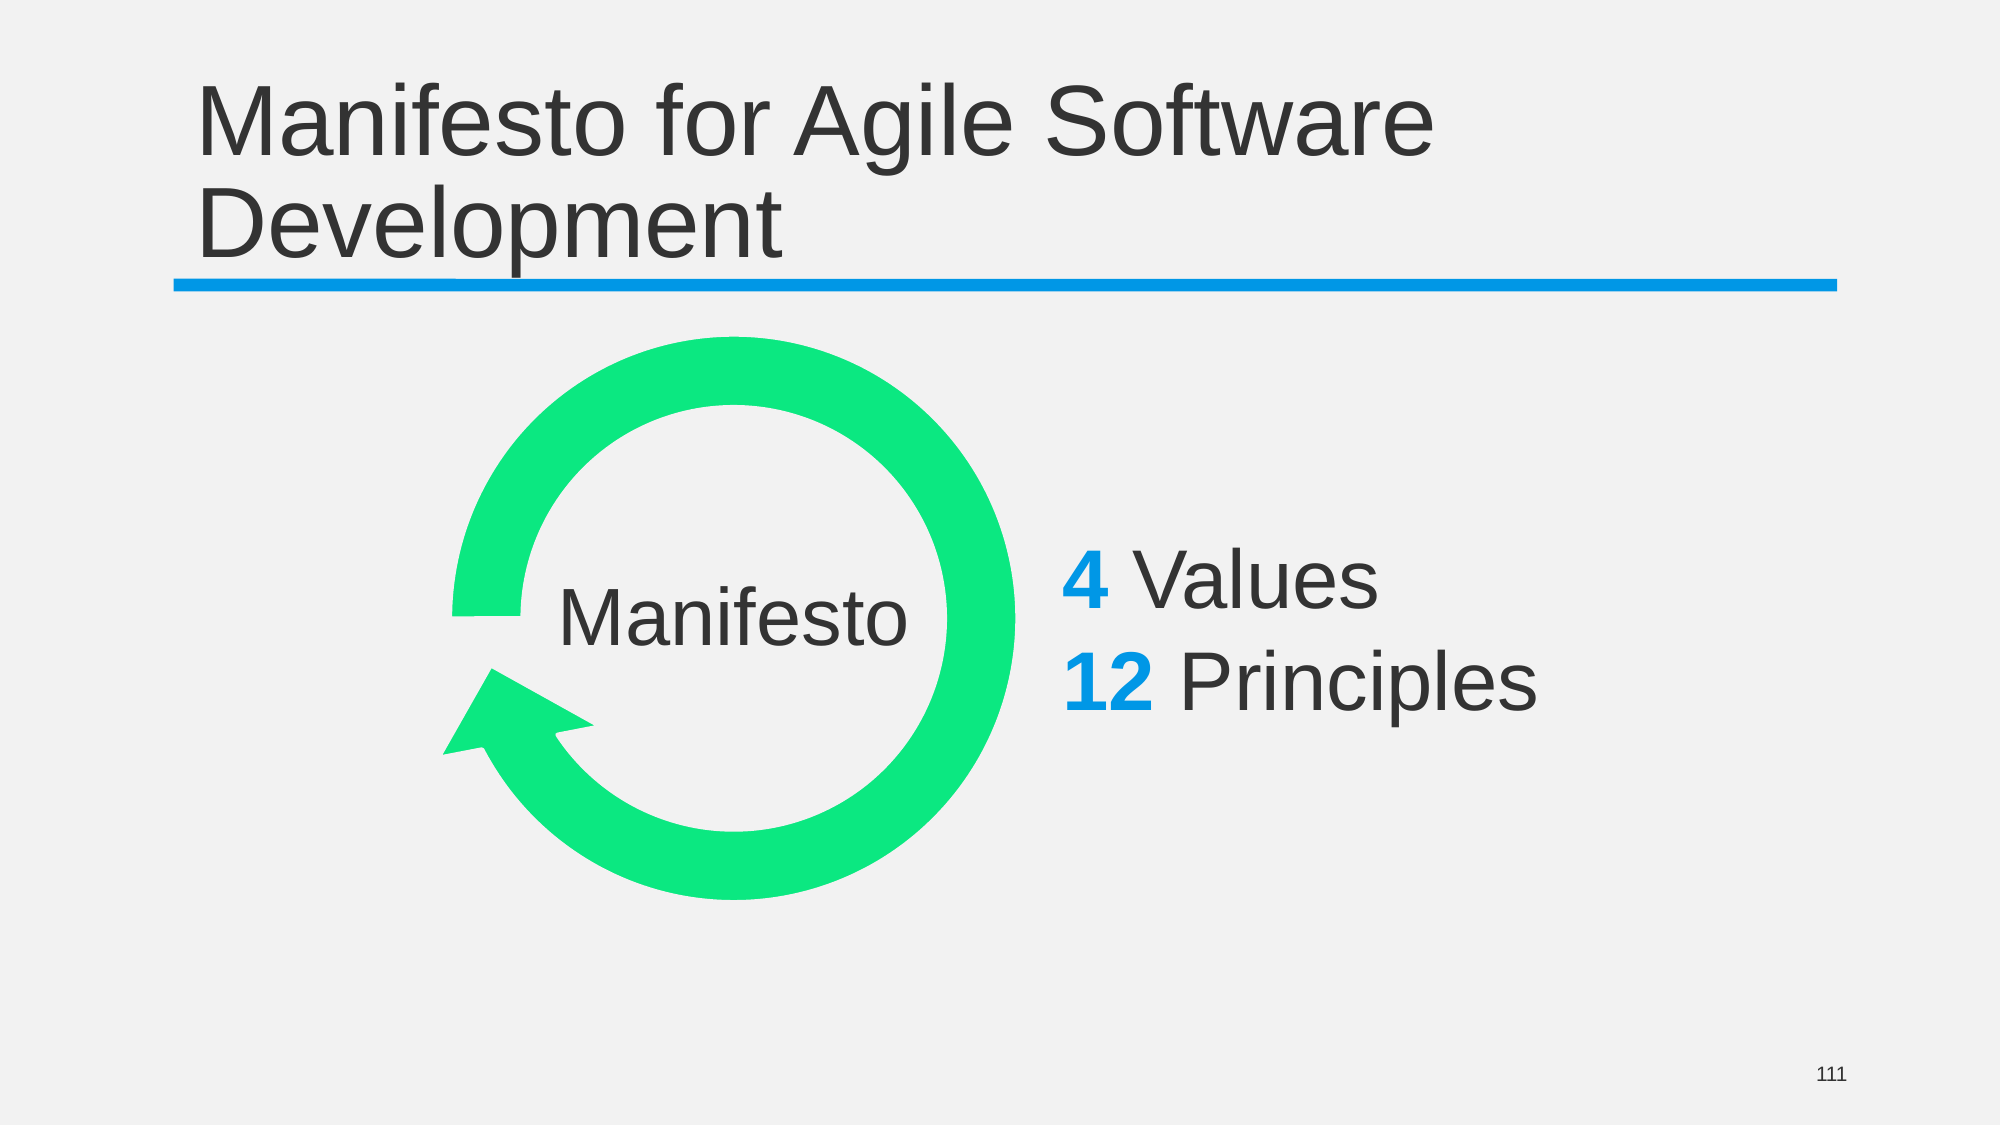

# Manifesto for Agile Software Development
4 Values
12 Principles
Manifesto

111